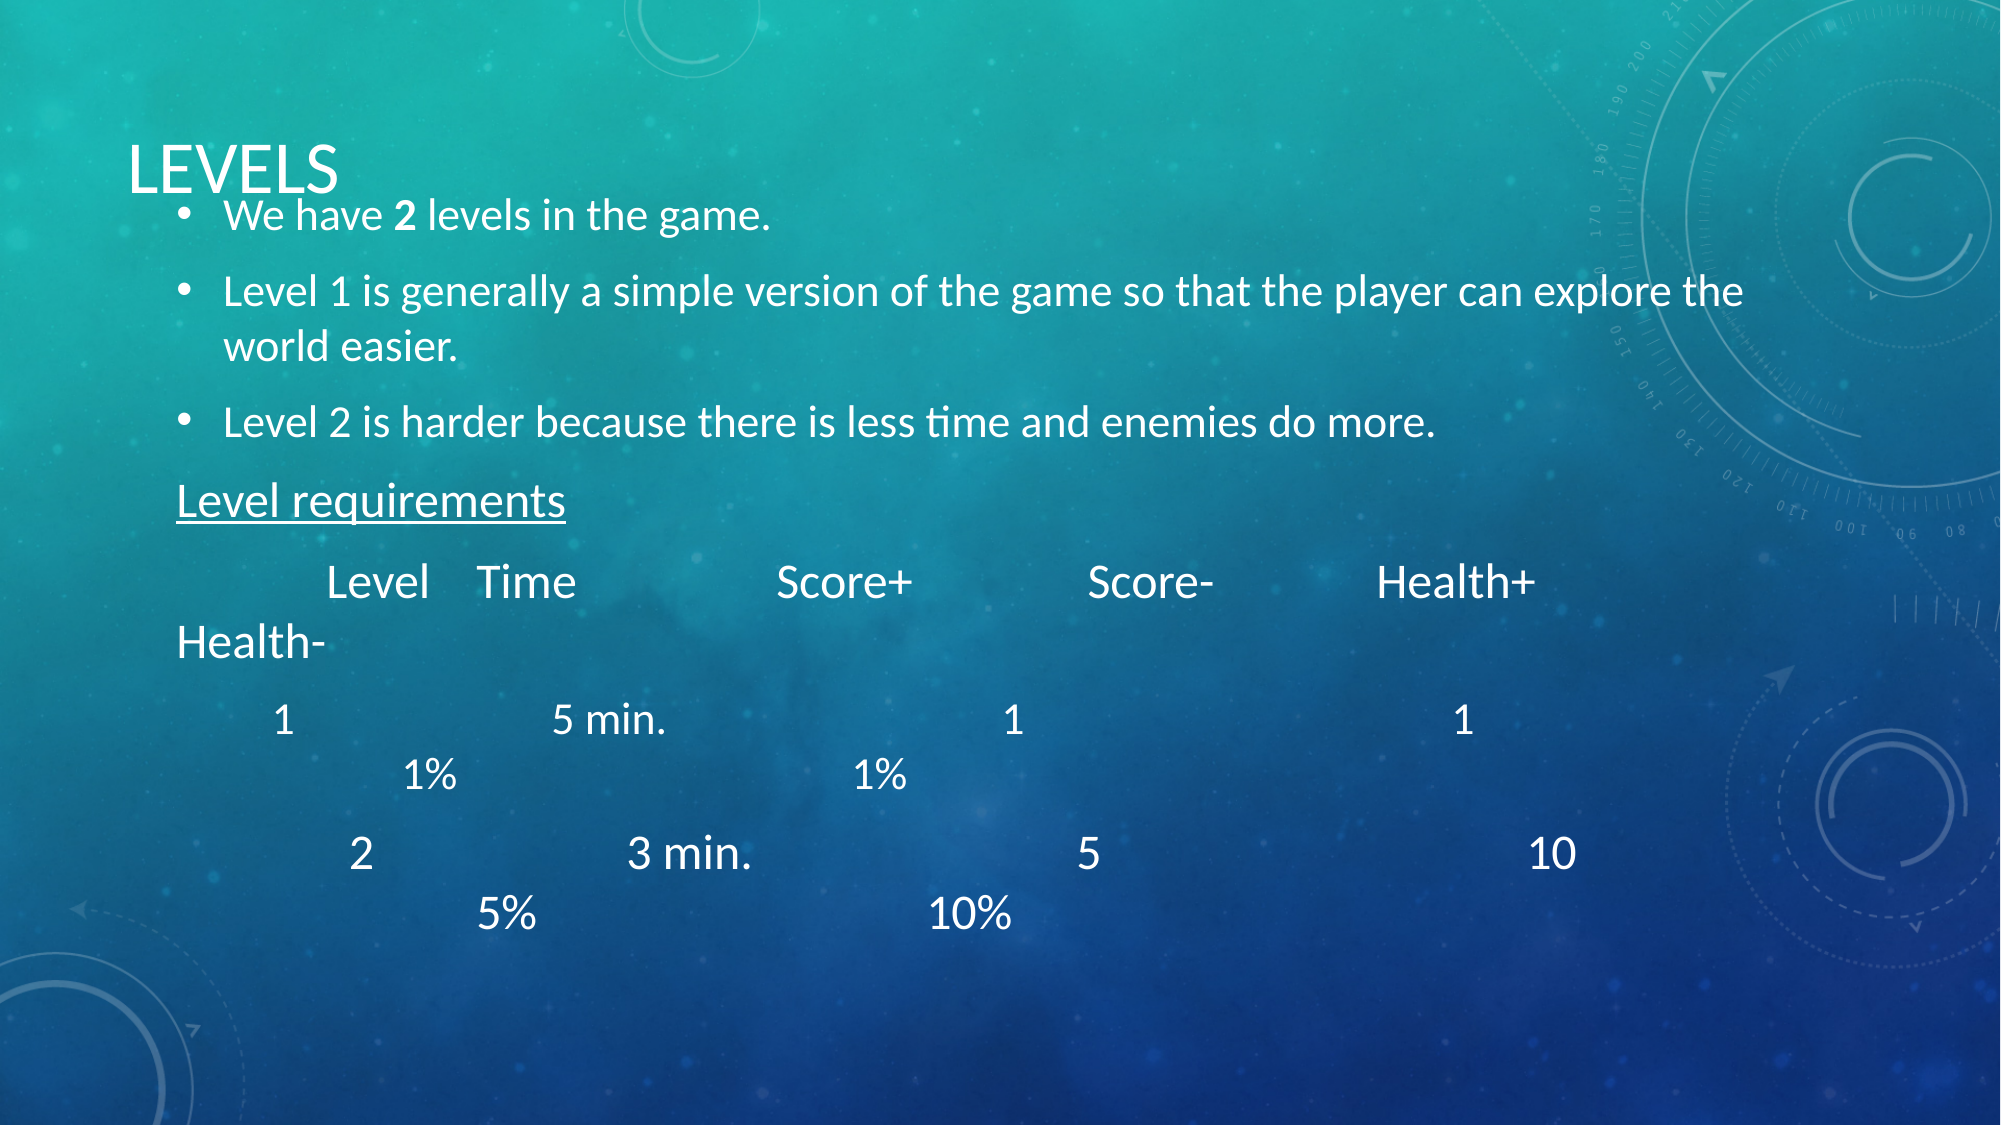

# Levels
We have 2 levels in the game.
Level 1 is generally a simple version of the game so that the player can explore the world easier.
Level 2 is harder because there is less time and enemies do more.
Level requirements
	Level 	Time  		Score+ 		 Score- 		Health+	 Health-
  1  		5 min. 			1 			1			1%			1%
	  2 		3 min. 			5 			10			5%			10%